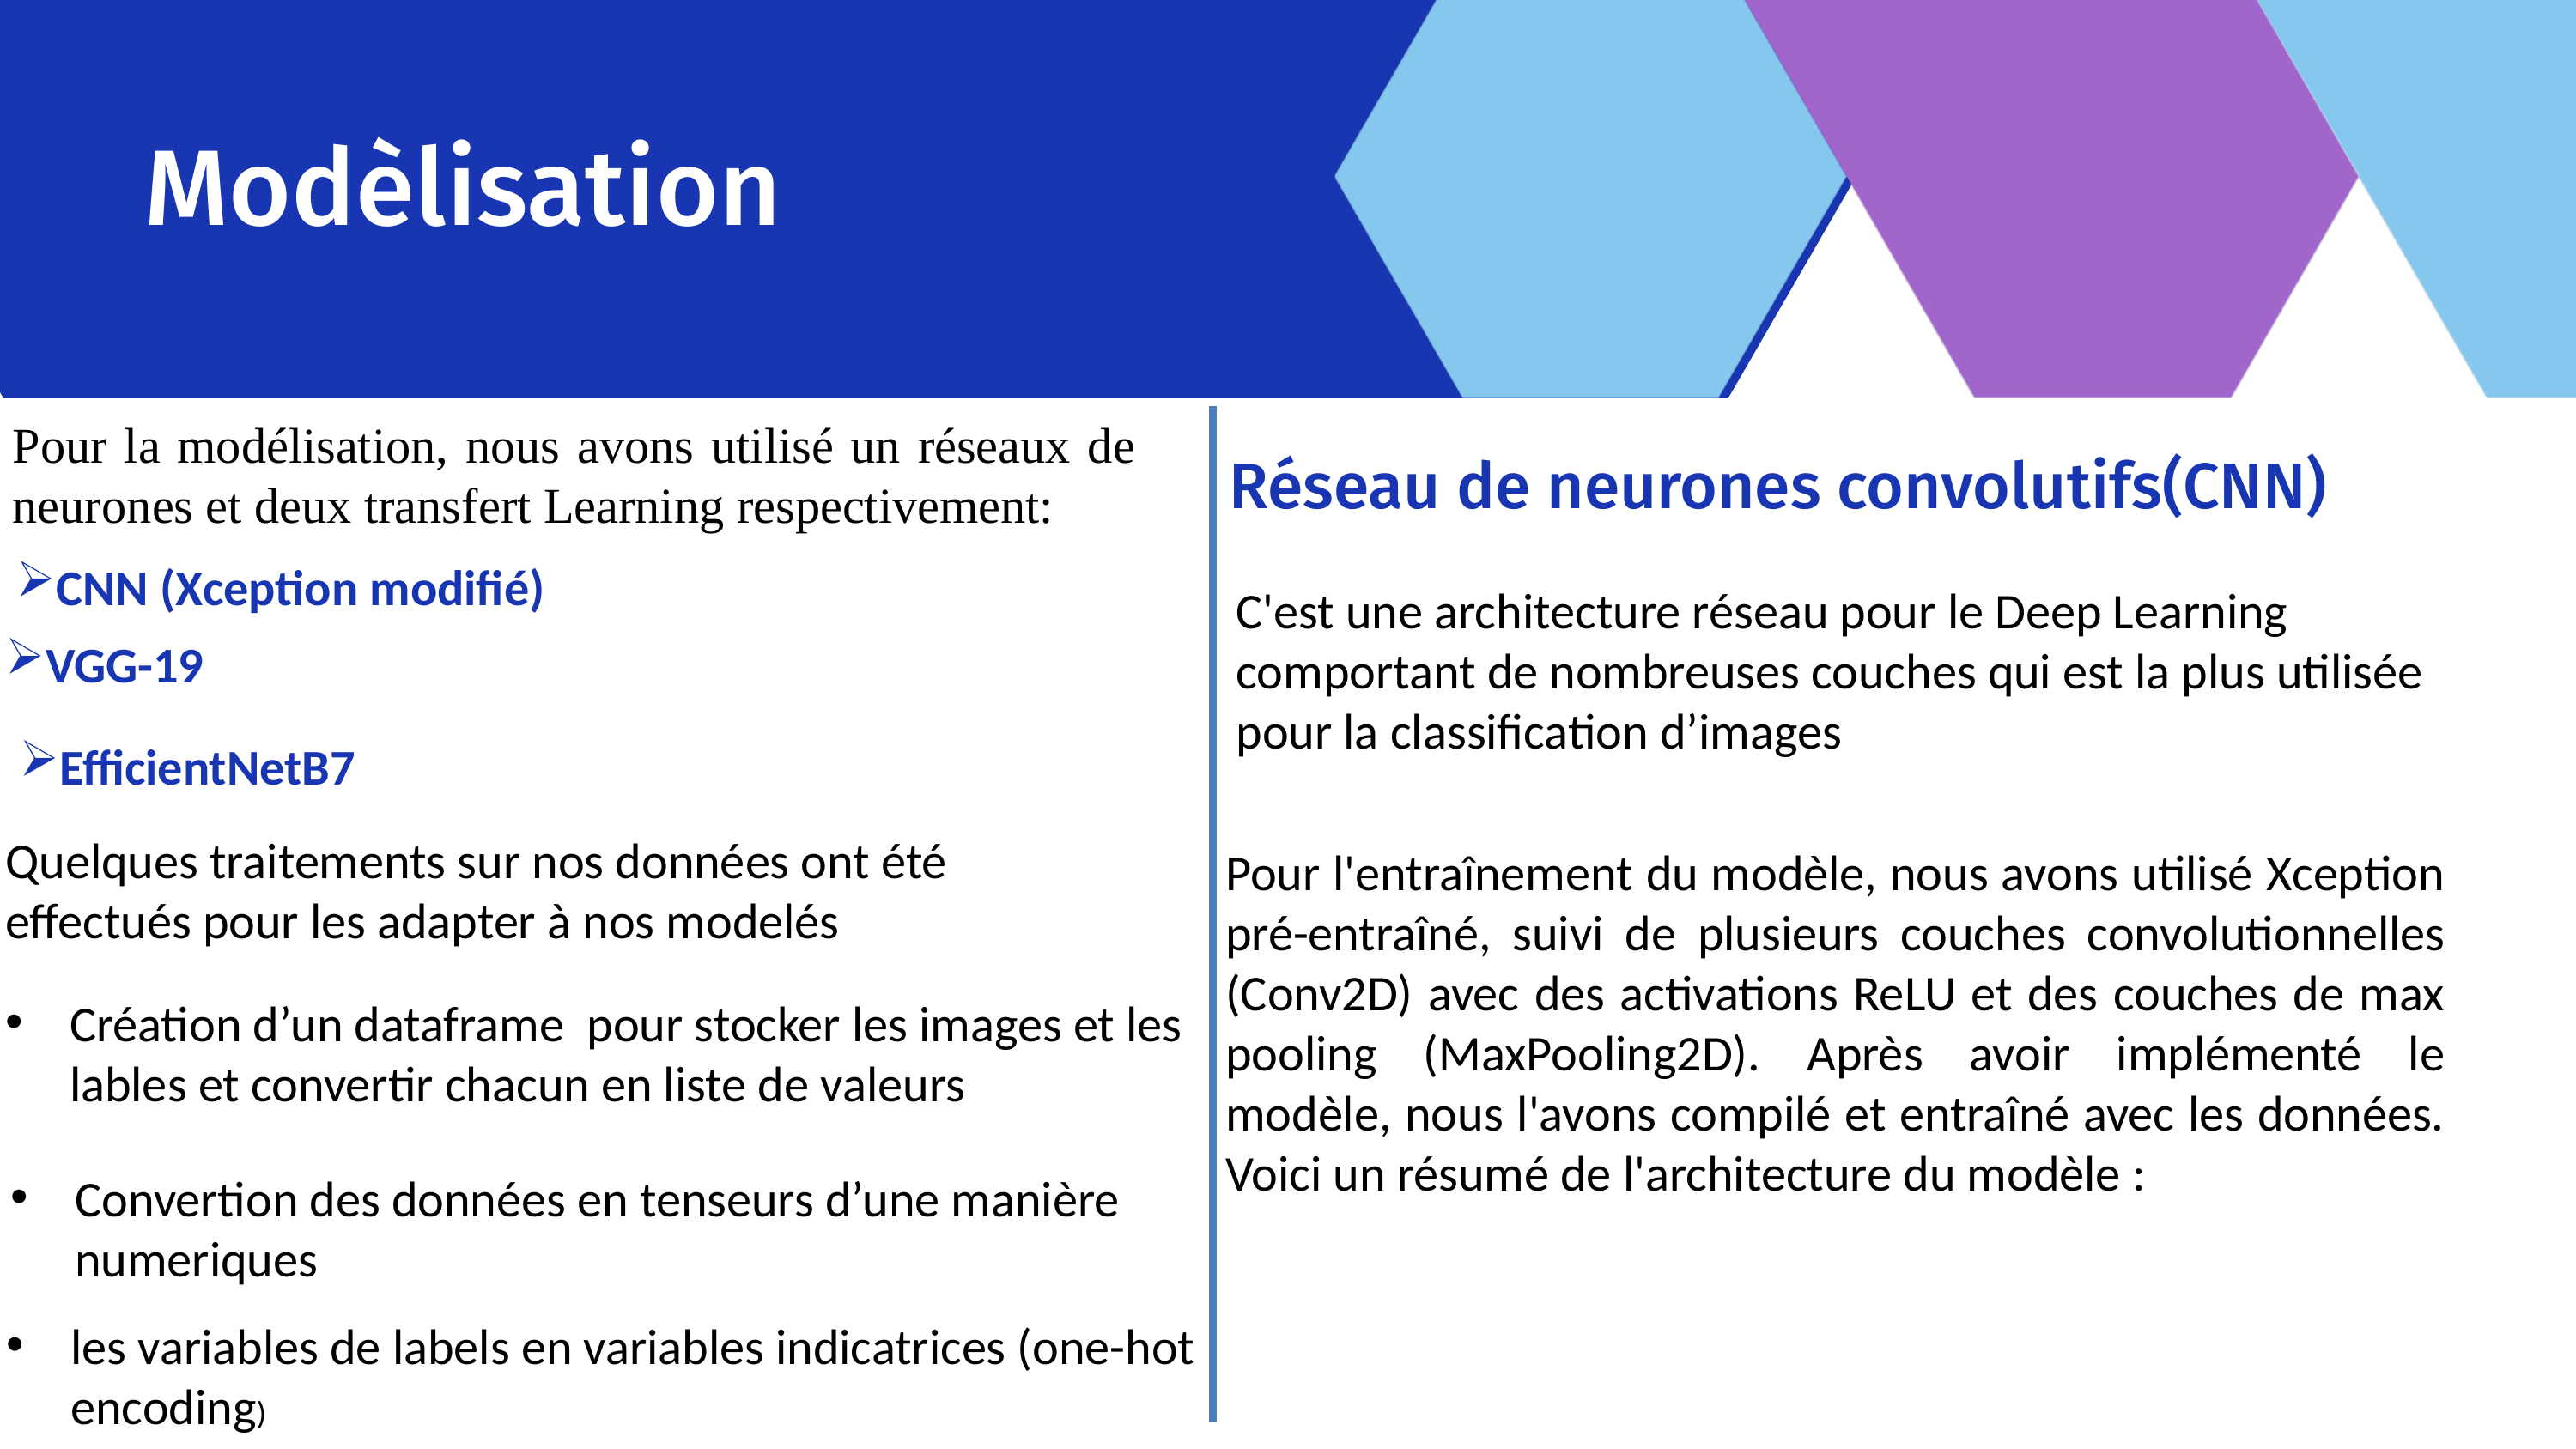

Modèlisation
Pour la modélisation, nous avons utilisé un réseaux de neurones et deux transfert Learning respectivement:
Réseau de neurones convolutifs(CNN)
CNN (Xception modifié)
C'est une architecture réseau pour le Deep Learning comportant de nombreuses couches qui est la plus utilisée pour la classification d’images
VGG-19
EfficientNetB7
Quelques traitements sur nos données ont été effectués pour les adapter à nos modelés
Pour l'entraînement du modèle, nous avons utilisé Xception pré-entraîné, suivi de plusieurs couches convolutionnelles (Conv2D) avec des activations ReLU et des couches de max pooling (MaxPooling2D). Après avoir implémenté le modèle, nous l'avons compilé et entraîné avec les données. Voici un résumé de l'architecture du modèle :
Création d’un dataframe  pour stocker les images et les lables et convertir chacun en liste de valeurs
Convertion des données en tenseurs d’une manière numeriques
les variables de labels en variables indicatrices (one-hot encoding)